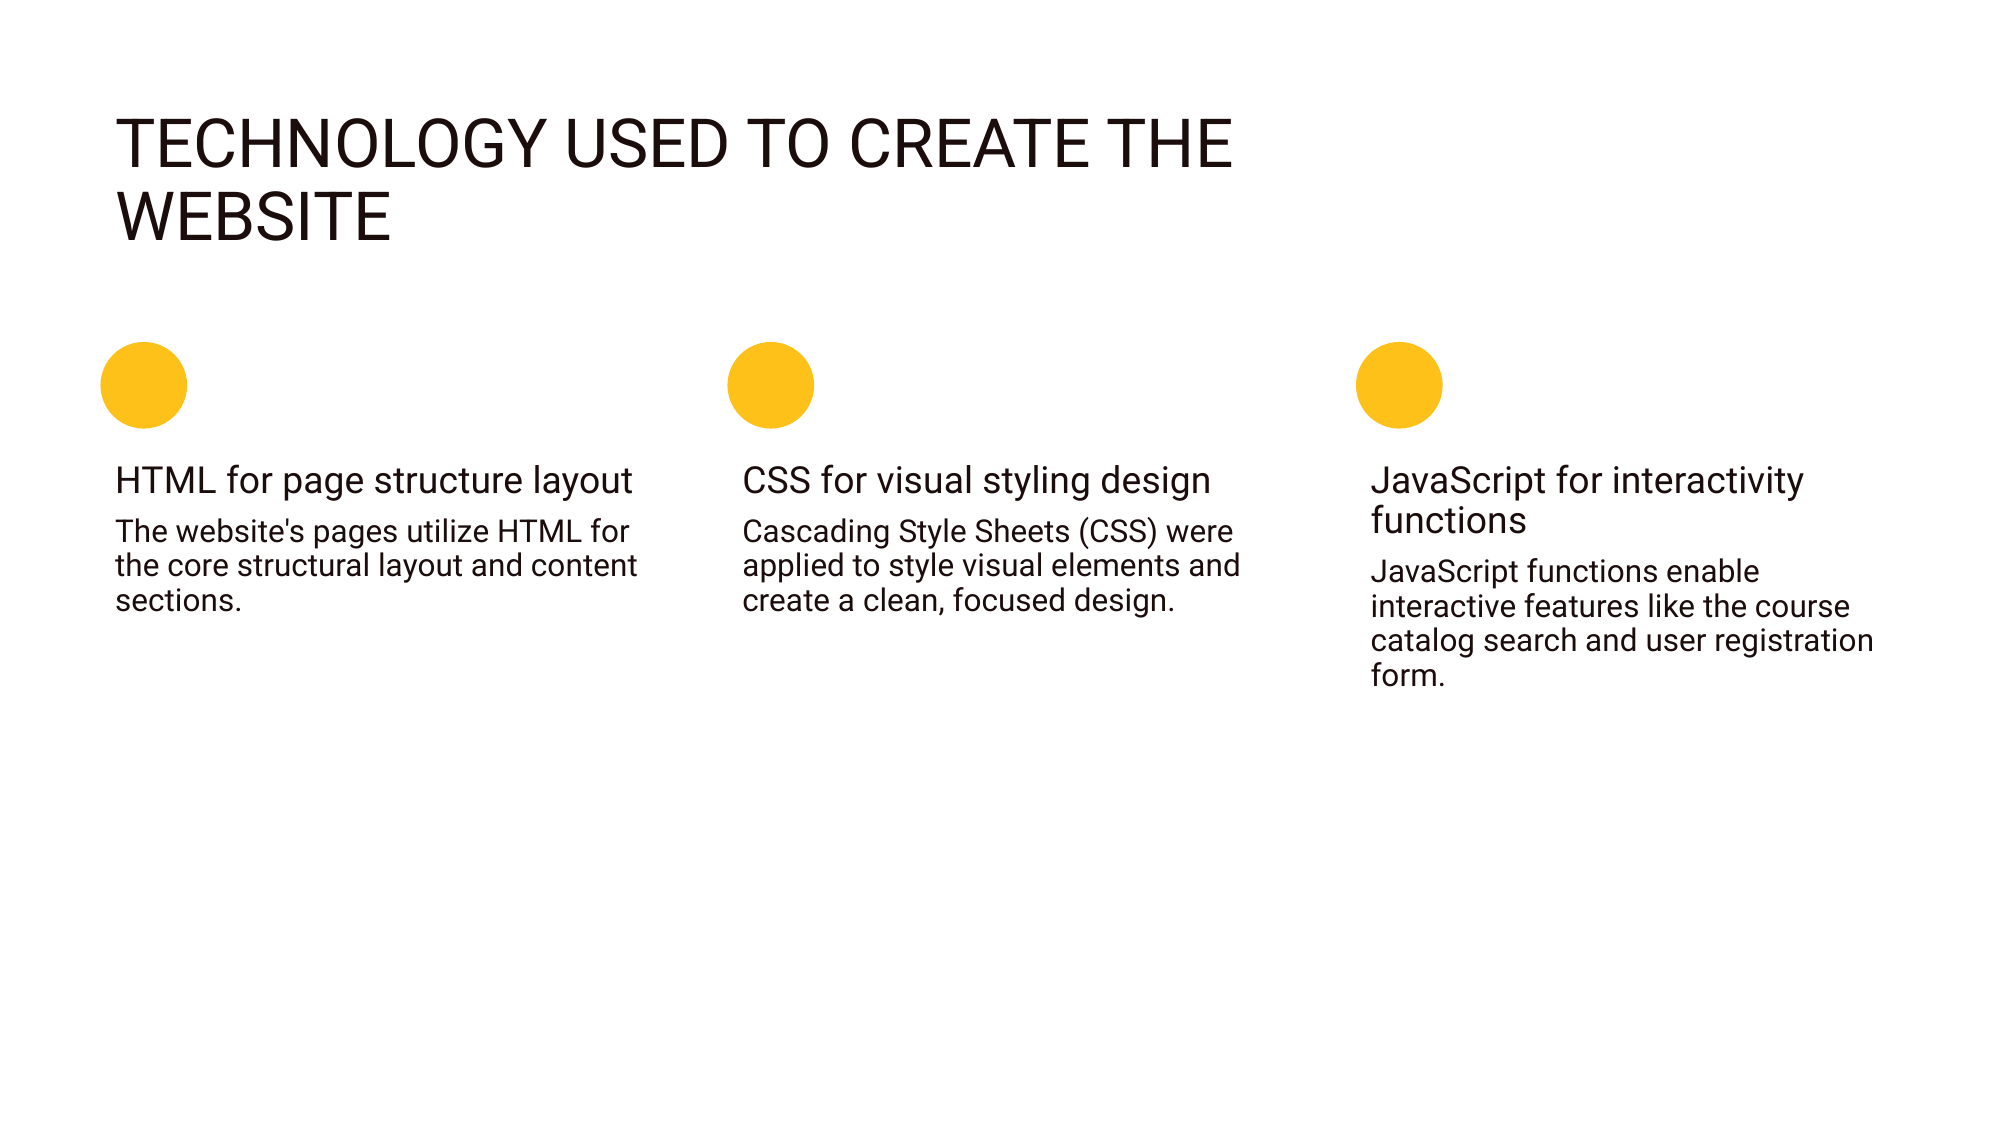

TECHNOLOGY USED TO CREATE THE WEBSITE

HTML for page structure layout
CSS for visual styling design
JavaScript for interactivity functions
The website's pages utilize HTML for the core structural layout and content sections.
Cascading Style Sheets (CSS) were applied to style visual elements and create a clean, focused design.
JavaScript functions enable interactive features like the course catalog search and user registration form.